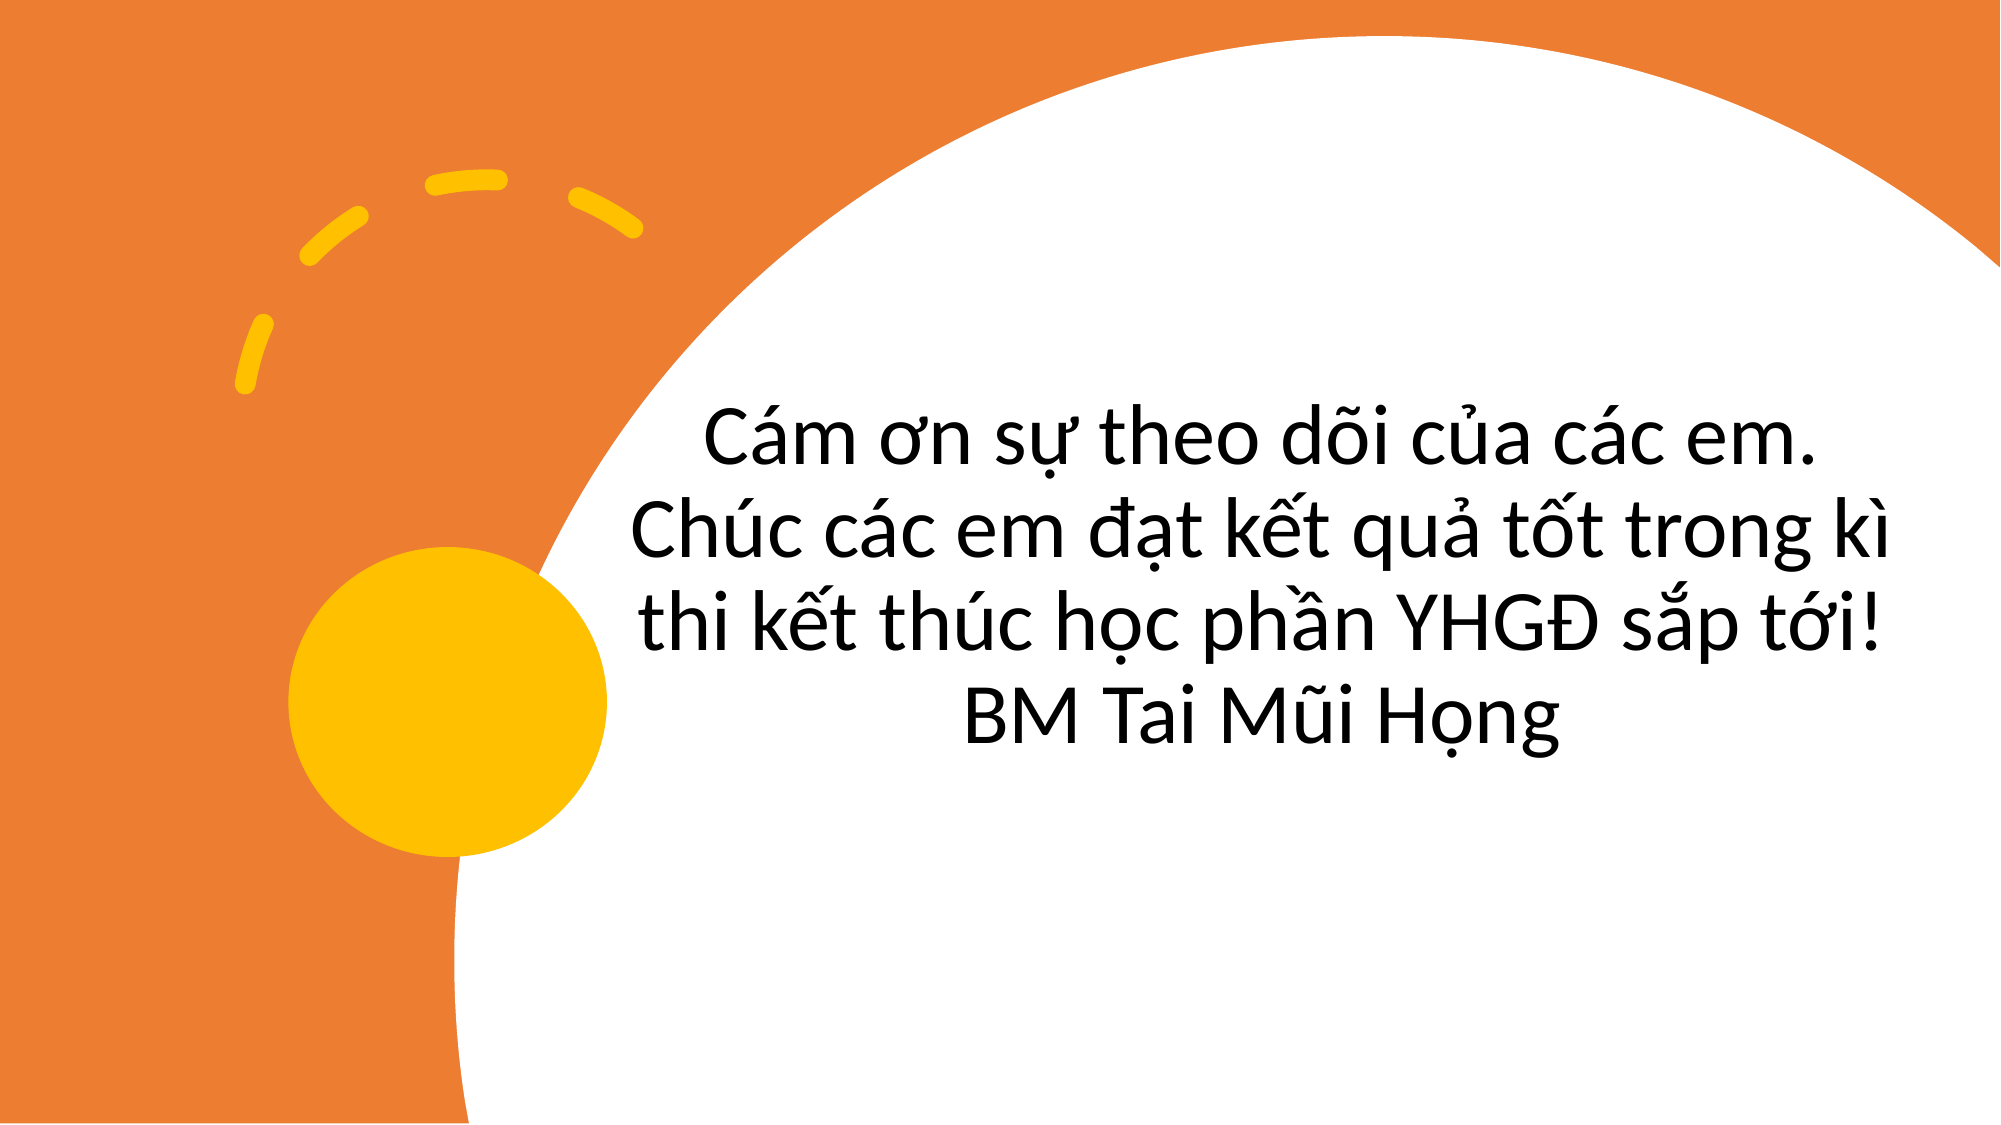

# Cám ơn sự theo dõi của các em. Chúc các em đạt kết quả tốt trong kì thi kết thúc học phần YHGĐ sắp tới! BM Tai Mũi Họng